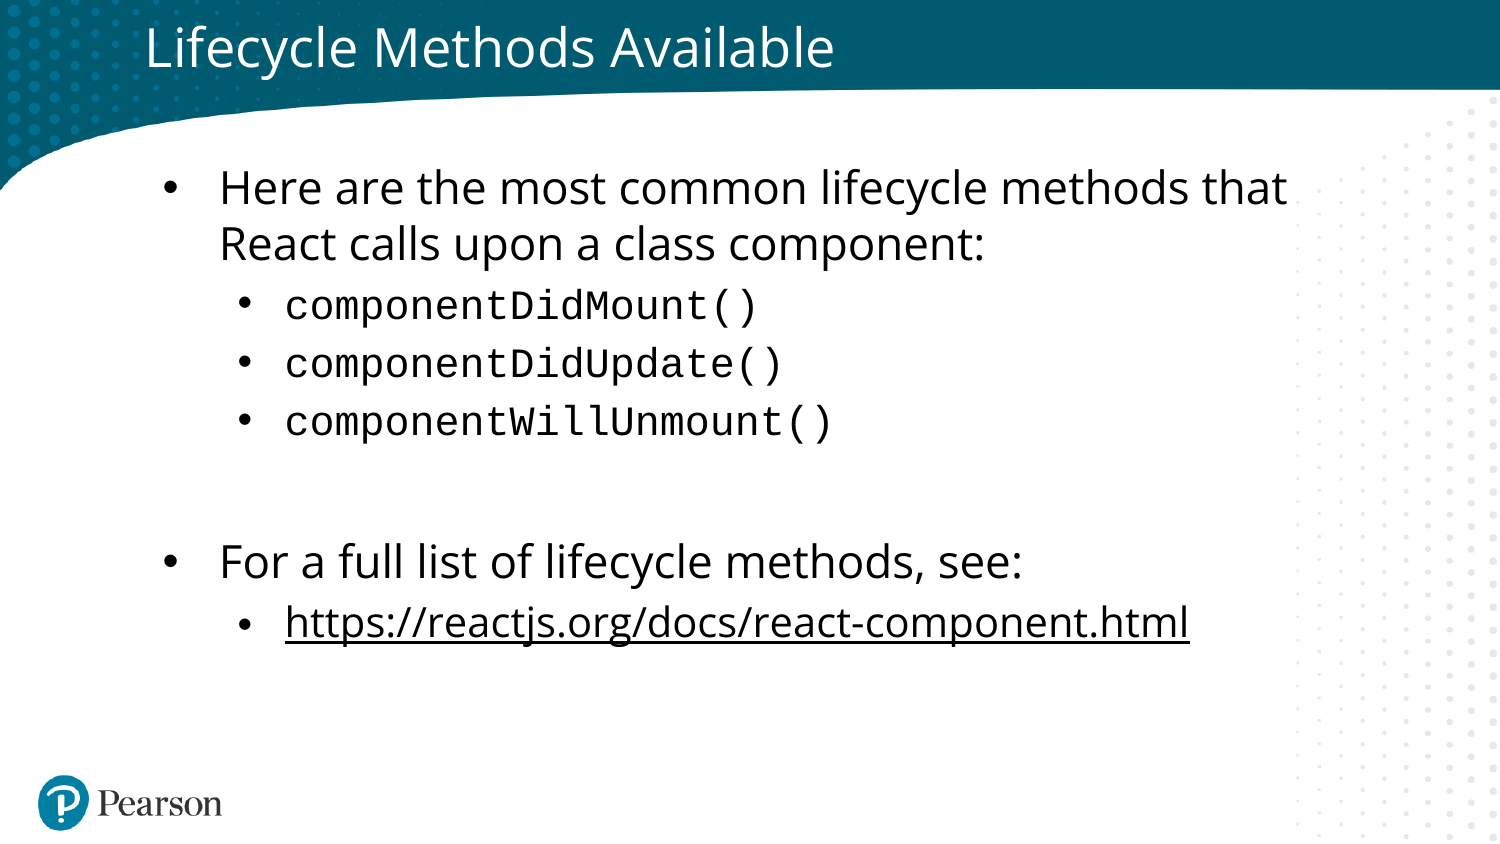

# Lifecycle Methods Available
Here are the most common lifecycle methods that React calls upon a class component:
componentDidMount()
componentDidUpdate()
componentWillUnmount()

For a full list of lifecycle methods, see:
https://reactjs.org/docs/react-component.html